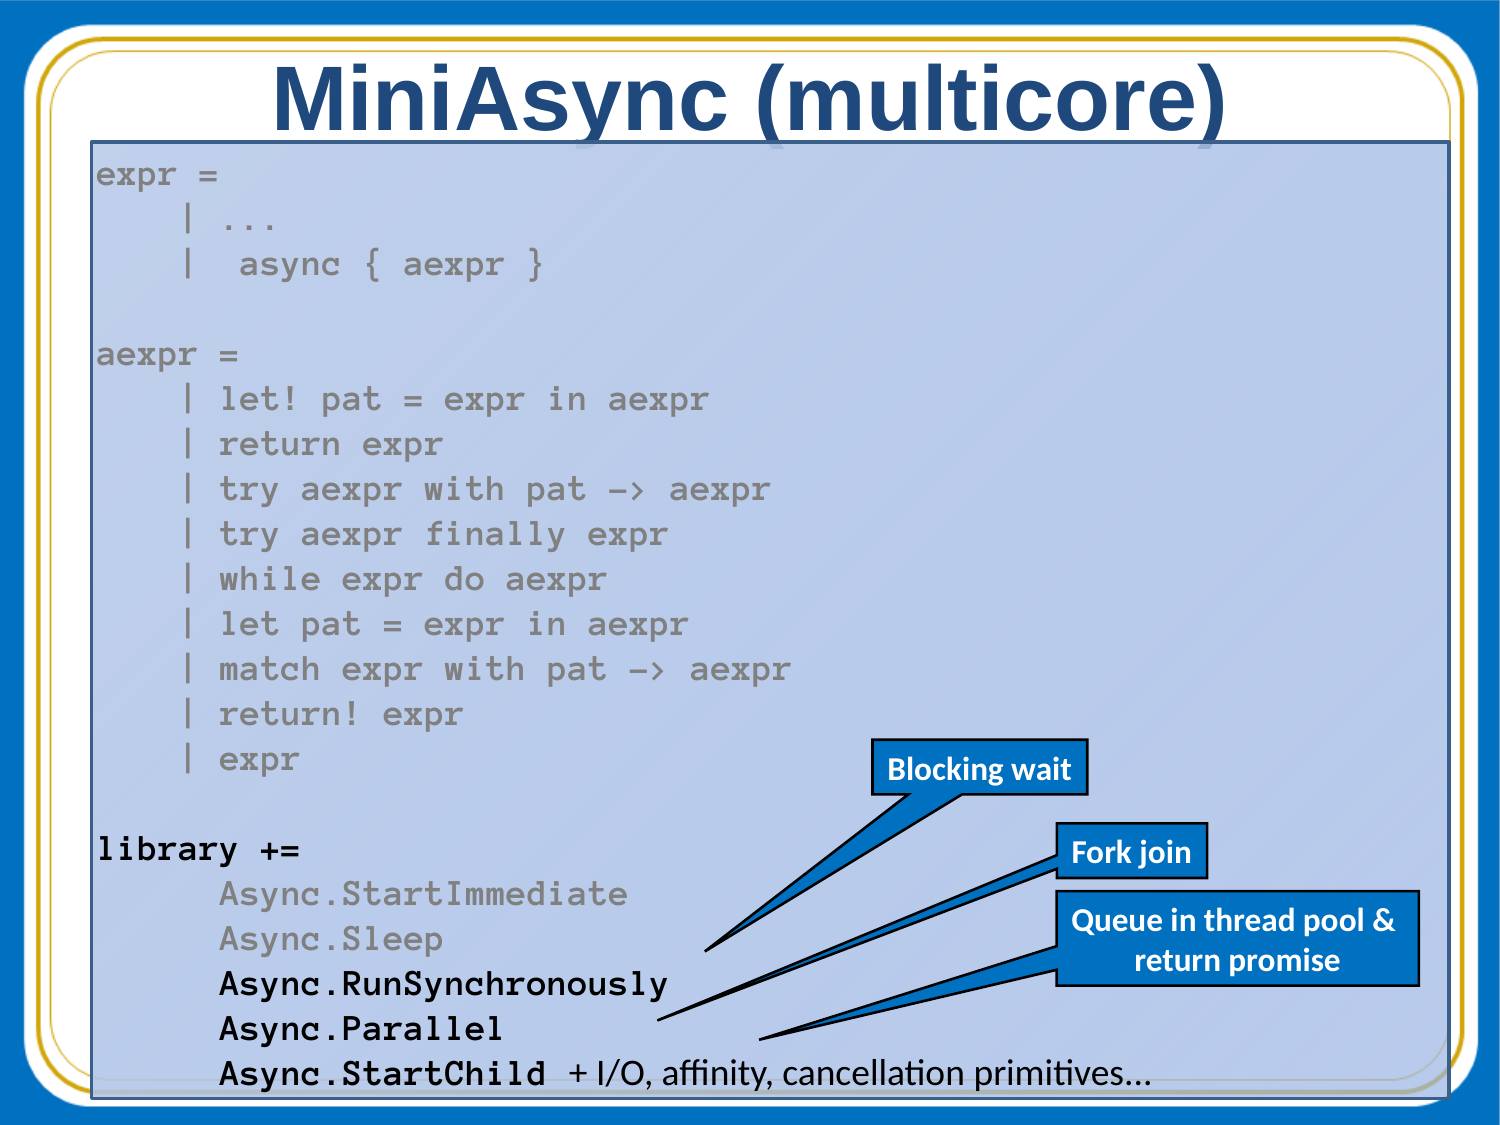

# MiniAsync (multicore)
expr =
    | ...
    |  async { aexpr }

aexpr =
    | let! pat = expr in aexpr
    | return expr
    | try aexpr with pat -> aexpr
    | try aexpr finally expr
    | while expr do aexpr
    | let pat = expr in aexpr
    | match expr with pat -> aexpr
    | return! expr
    | expr

library +=
      Async.StartImmediate
      Async.Sleep
      Async.RunSynchronously
      Async.Parallel
      Async.StartChild + I/O, affinity, cancellation primitives...

Blocking wait
Fork join
Queue in thread pool &
return promise